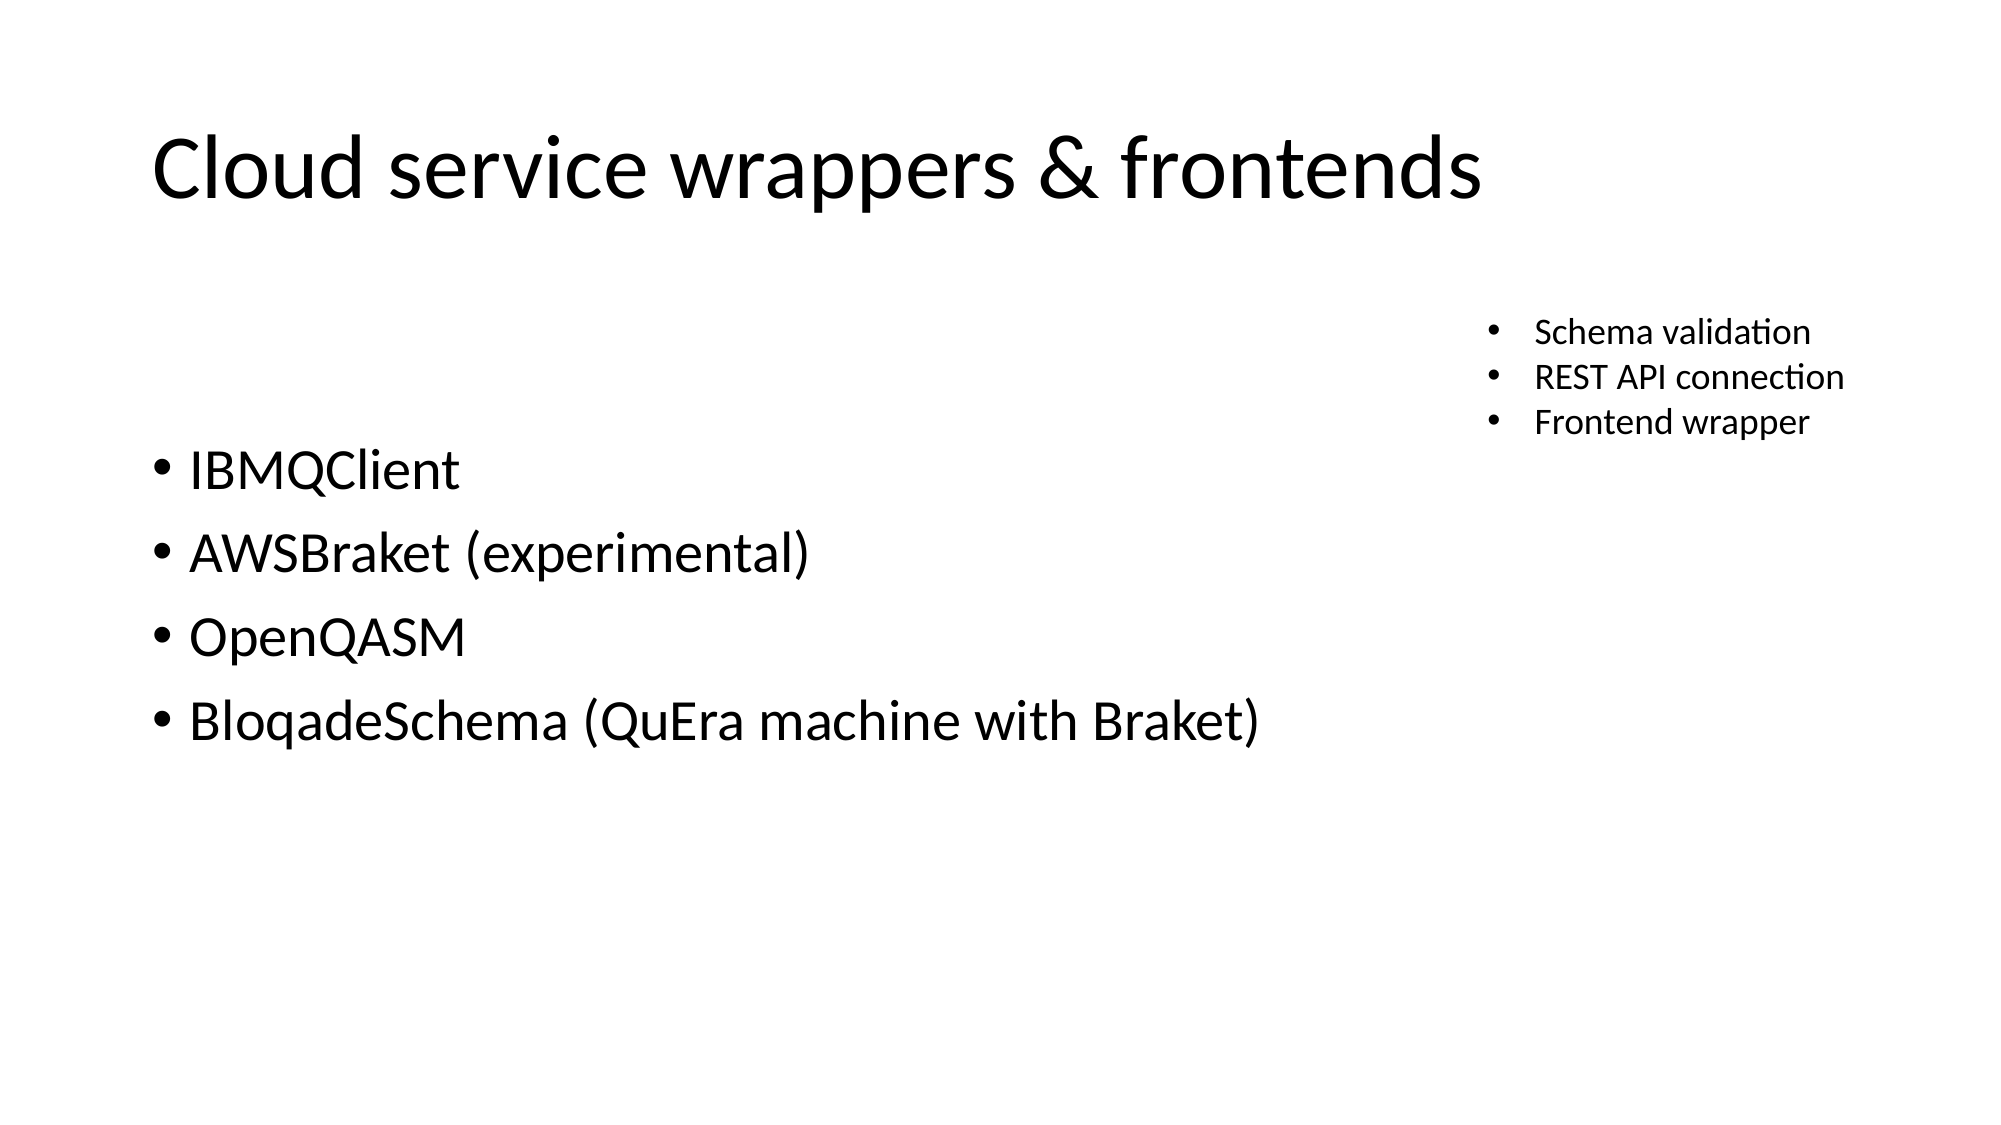

# Cloud service wrappers & frontends
Schema validation
REST API connection
Frontend wrapper

IBMQClient
AWSBraket (experimental)
OpenQASM
BloqadeSchema (QuEra machine with Braket)